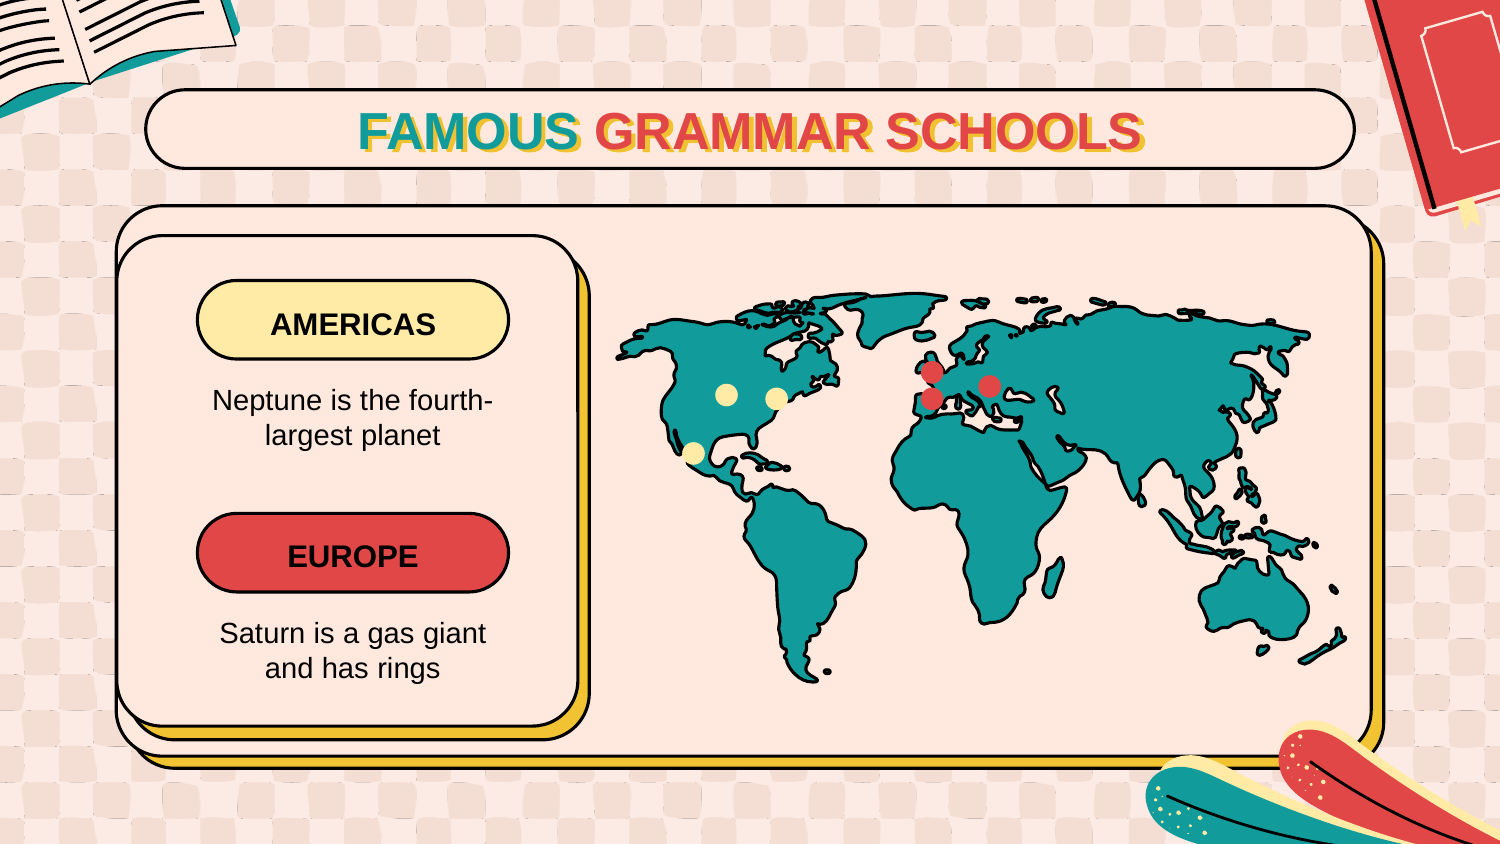

# FAMOUS GRAMMAR SCHOOLS

AMERICAS

Neptune is the fourth-largest planet

EUROPE
Saturn is a gas giant and has rings